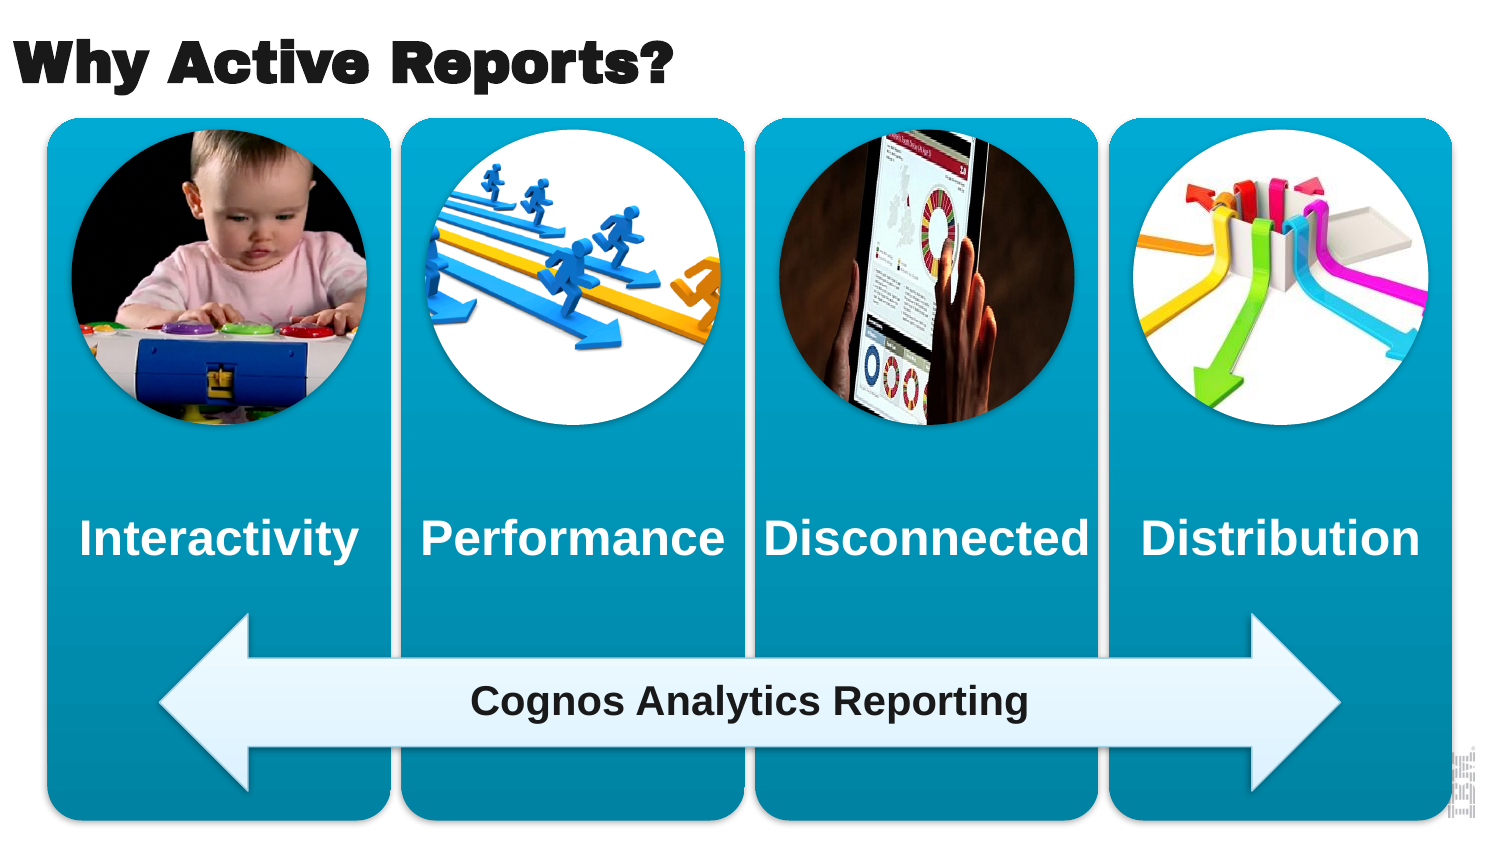

# Why Active Reports?

Interactivity

Performance

Disconnected

Distribution

Cognos Analytics Reporting